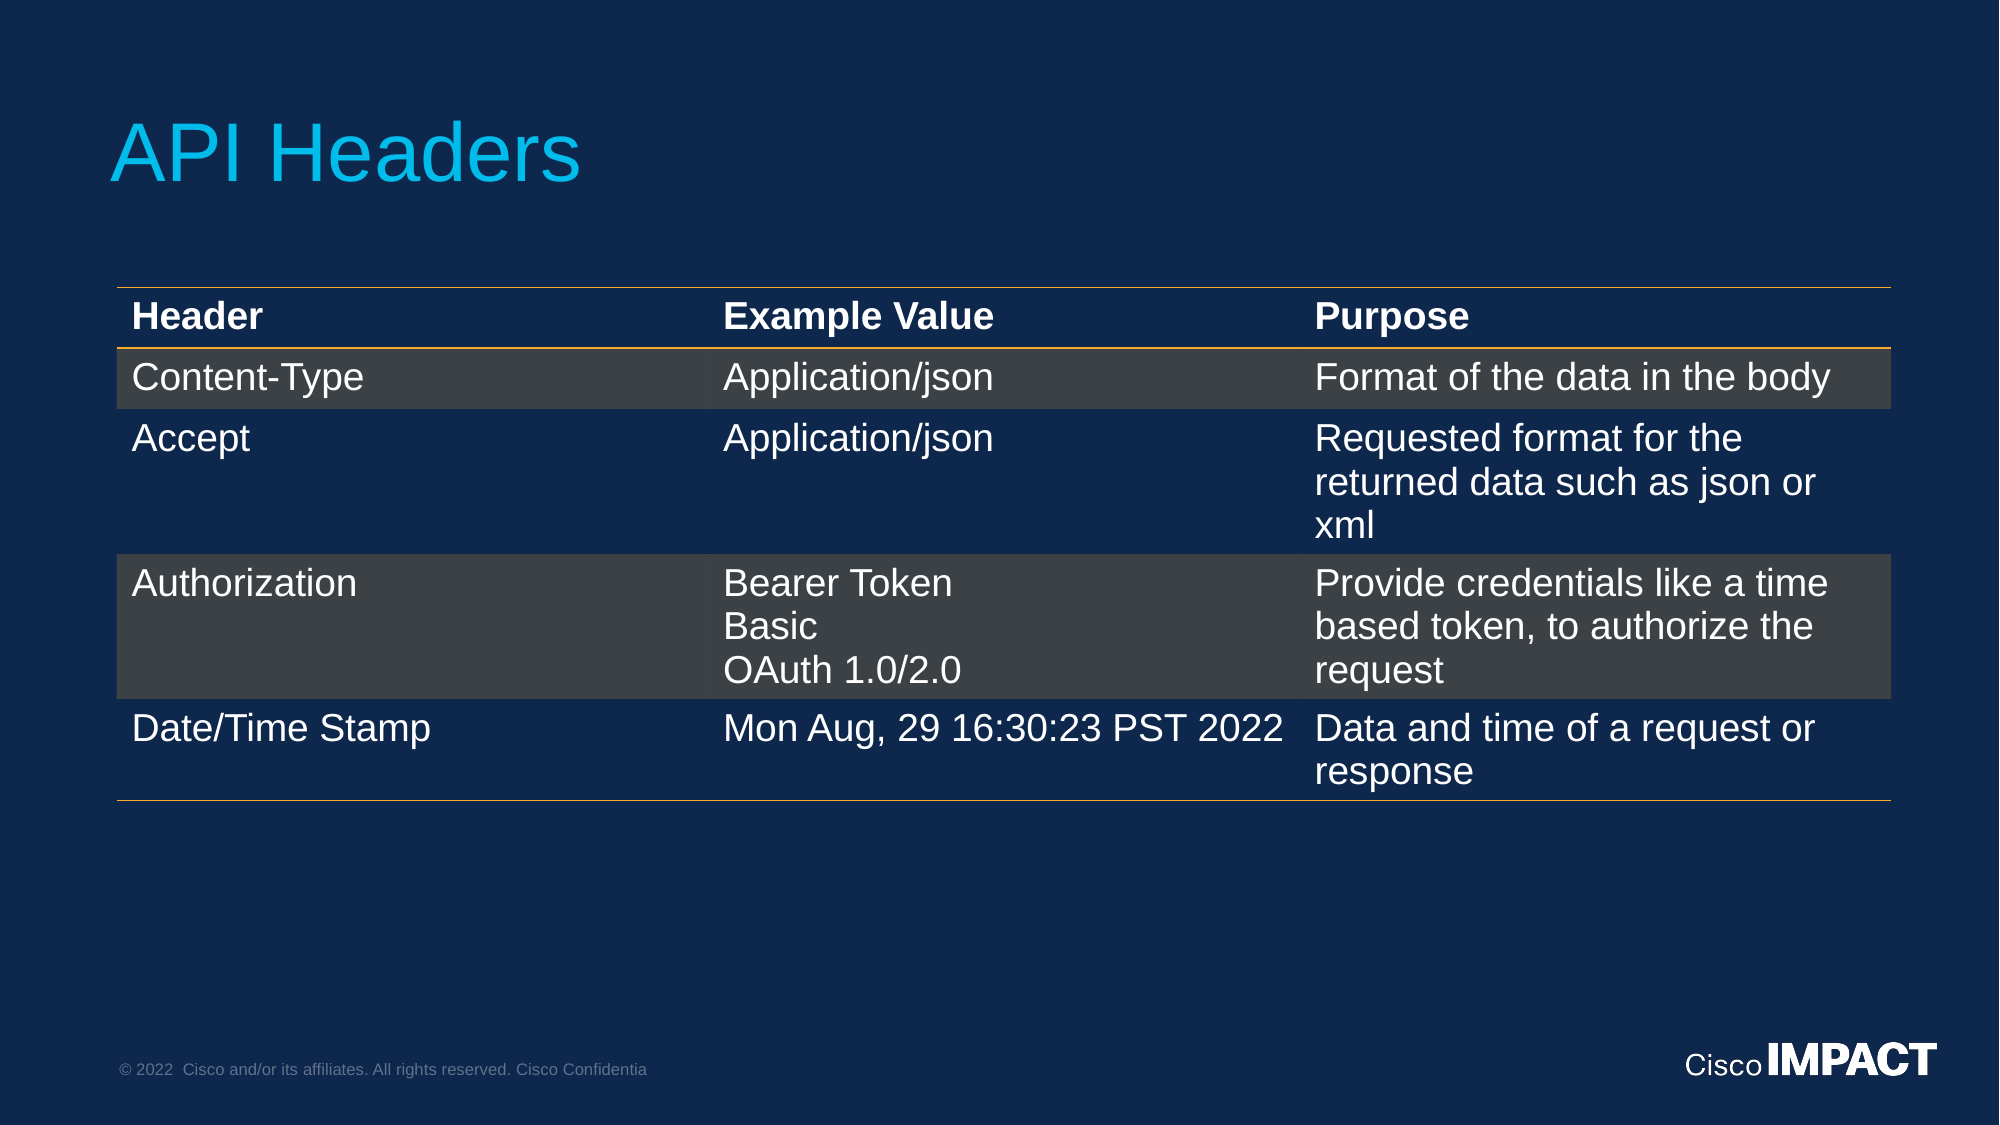

# API Headers
| Header | Example Value | Purpose |
| --- | --- | --- |
| Content-Type | Application/json | Format of the data in the body |
| Accept | Application/json | Requested format for the returned data such as json or xml |
| Authorization | Bearer Token Basic OAuth 1.0/2.0 | Provide credentials like a time based token, to authorize the request |
| Date/Time Stamp | Mon Aug, 29 16:30:23 PST 2022 | Data and time of a request or response |